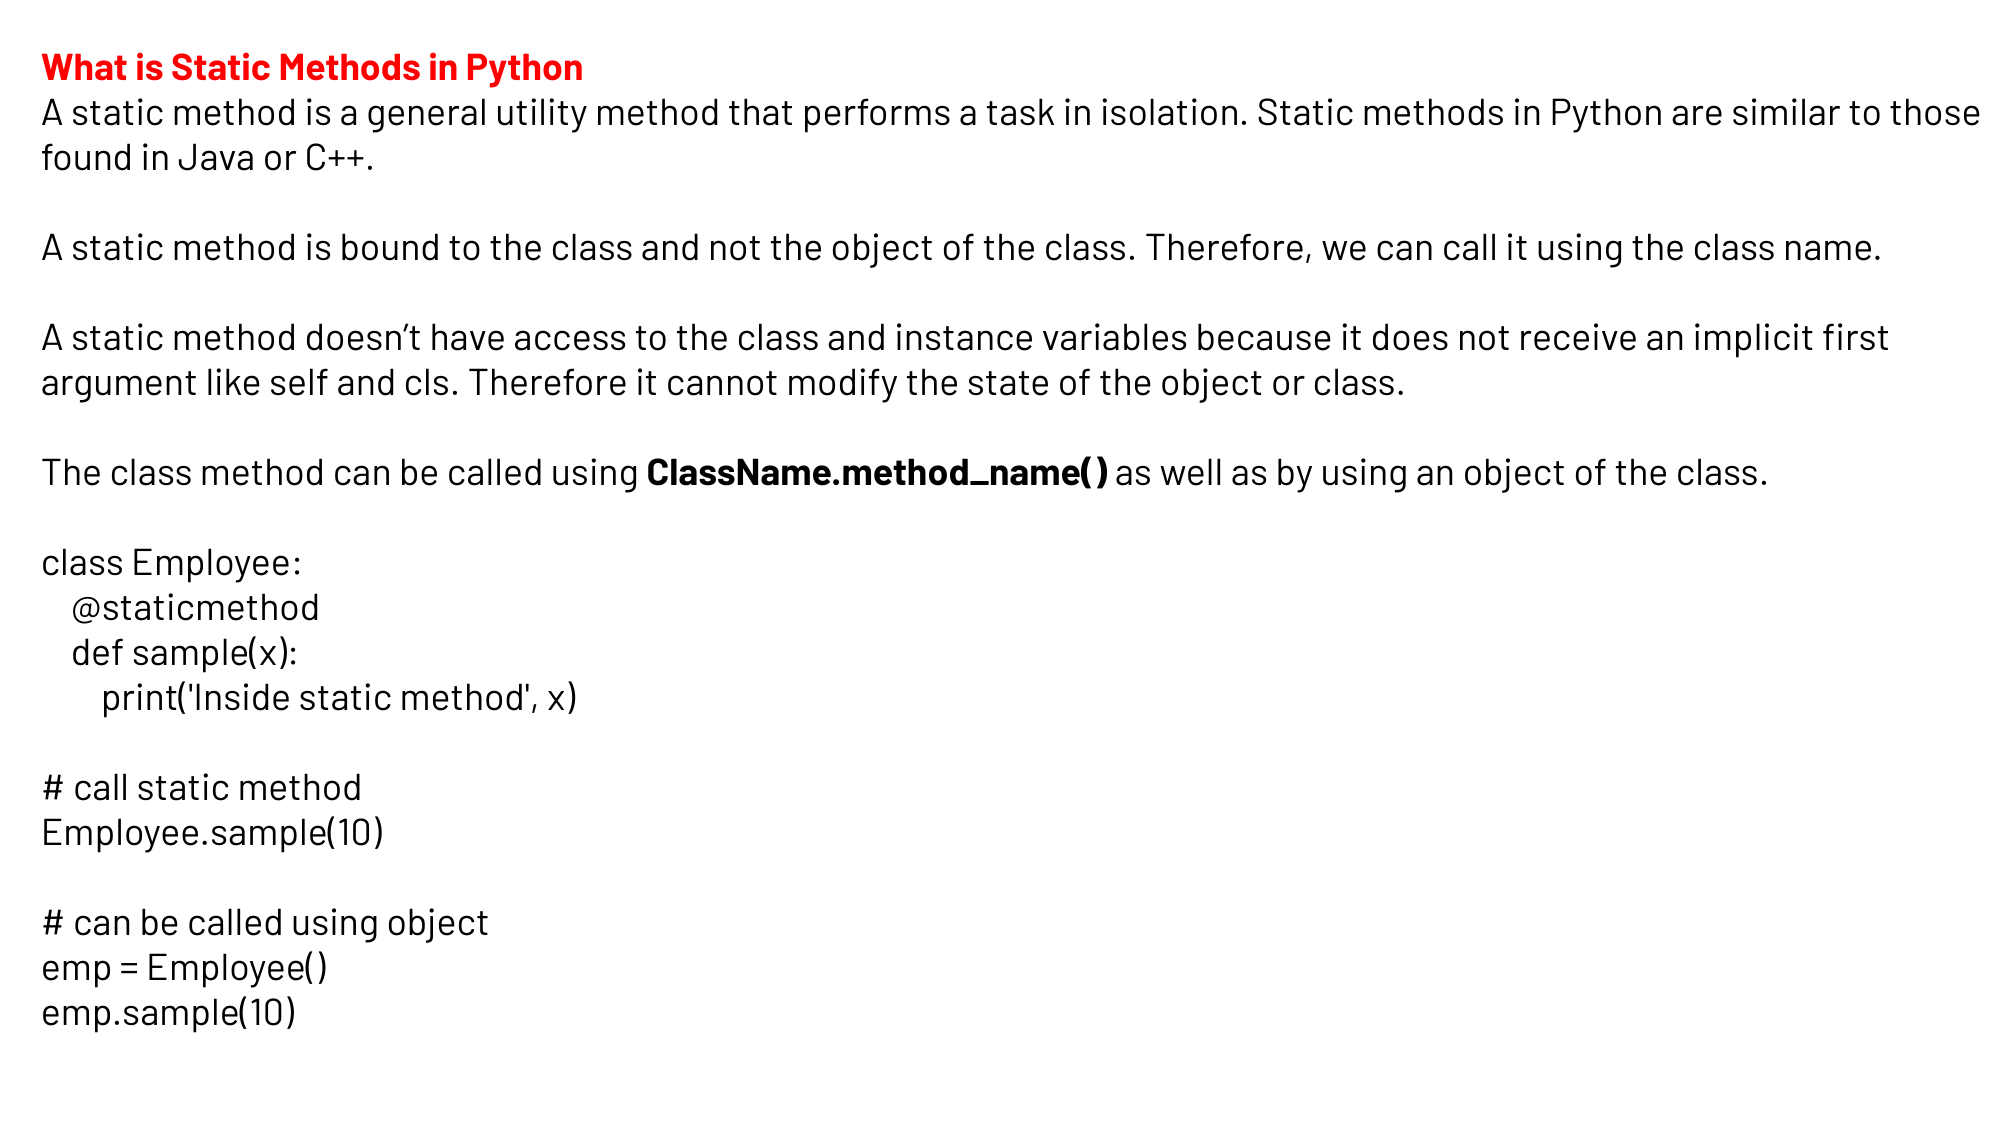

What is Static Methods in Python
A static method is a general utility method that performs a task in isolation. Static methods in Python are similar to those found in Java or C++.

A static method is bound to the class and not the object of the class. Therefore, we can call it using the class name.

A static method doesn’t have access to the class and instance variables because it does not receive an implicit first argument like self and cls. Therefore it cannot modify the state of the object or class.

The class method can be called using ClassName.method_name() as well as by using an object of the class.

class Employee:
    @staticmethod
    def sample(x):
        print('Inside static method', x)

# call static method
Employee.sample(10)

# can be called using object
emp = Employee()
emp.sample(10)